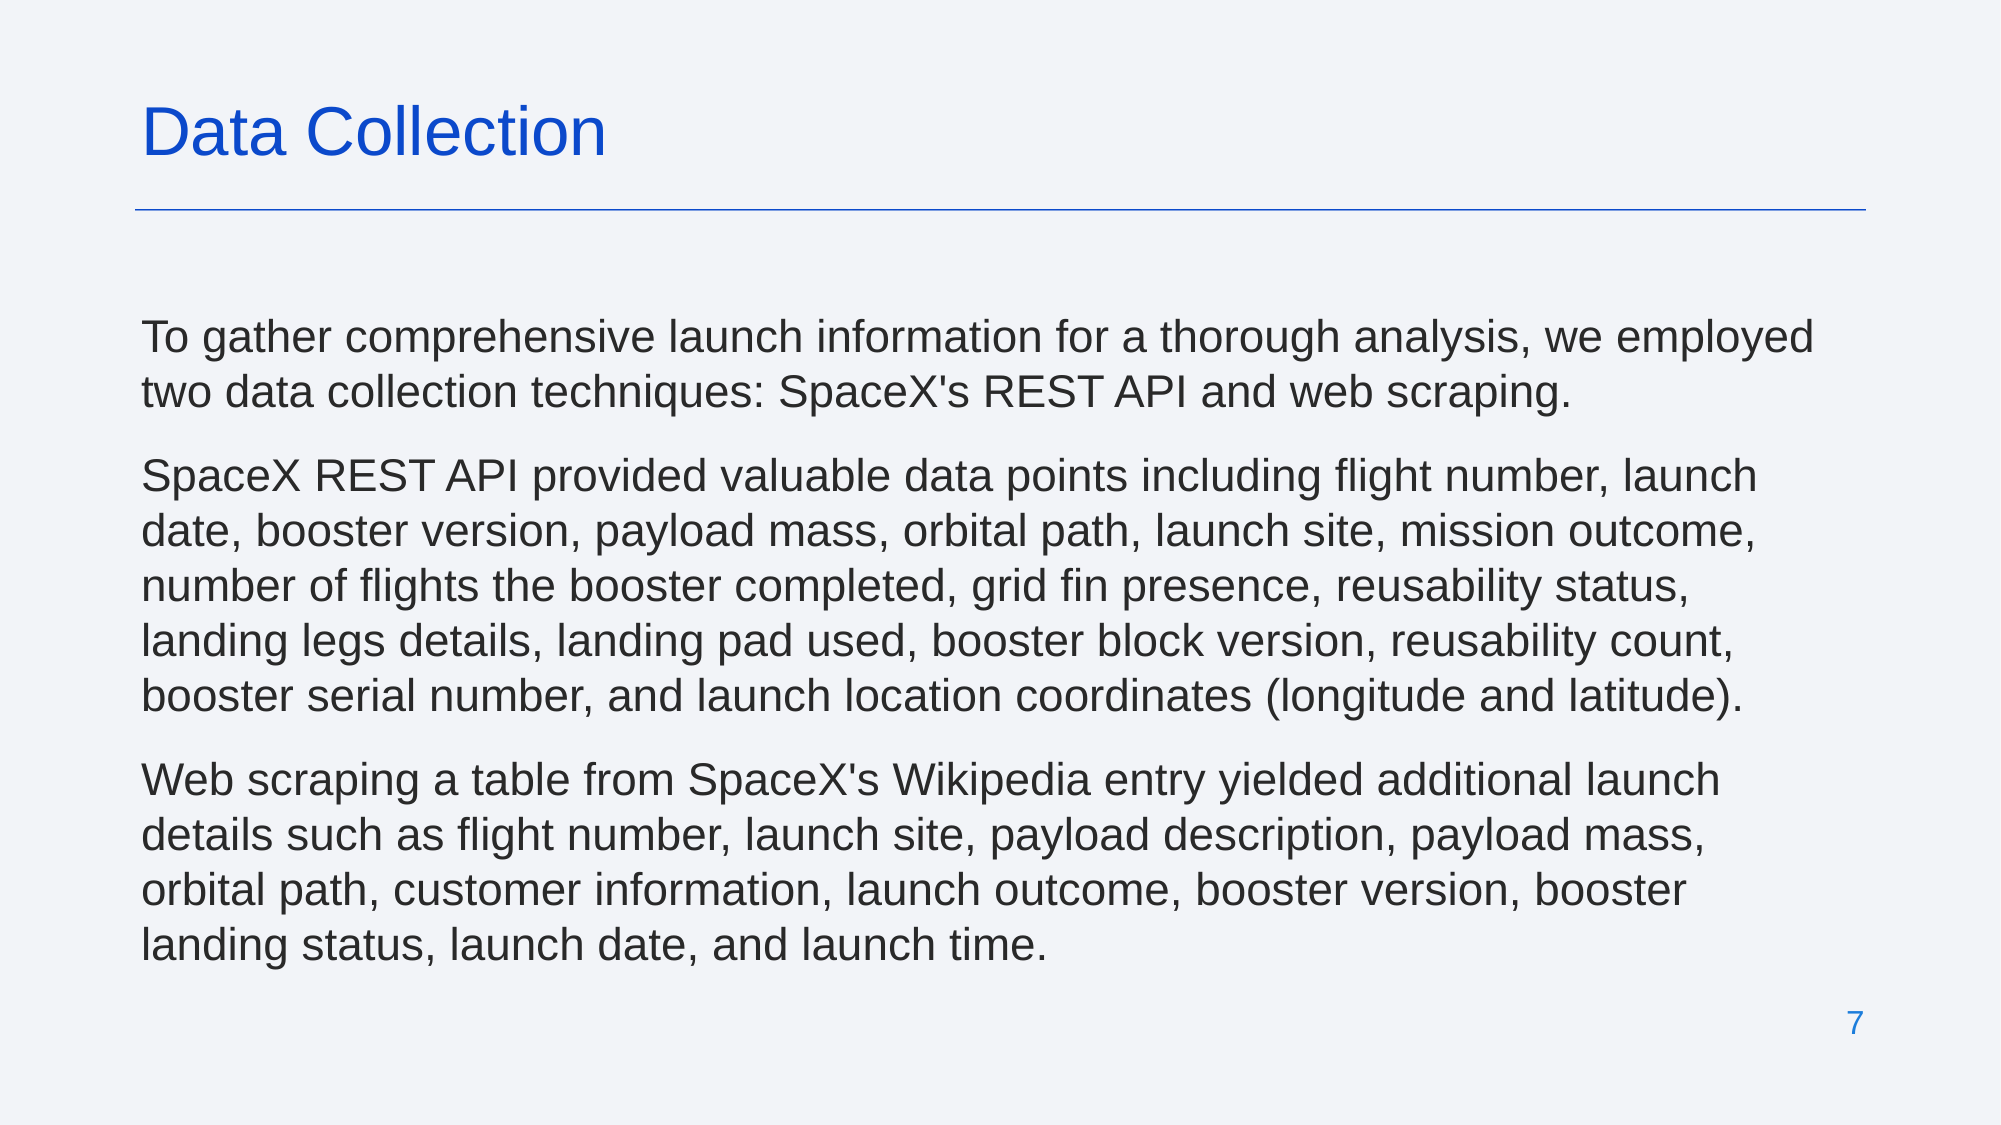

Data Collection
To gather comprehensive launch information for a thorough analysis, we employed two data collection techniques: SpaceX's REST API and web scraping.
SpaceX REST API provided valuable data points including flight number, launch date, booster version, payload mass, orbital path, launch site, mission outcome, number of flights the booster completed, grid fin presence, reusability status, landing legs details, landing pad used, booster block version, reusability count, booster serial number, and launch location coordinates (longitude and latitude).
Web scraping a table from SpaceX's Wikipedia entry yielded additional launch details such as flight number, launch site, payload description, payload mass, orbital path, customer information, launch outcome, booster version, booster landing status, launch date, and launch time.
7